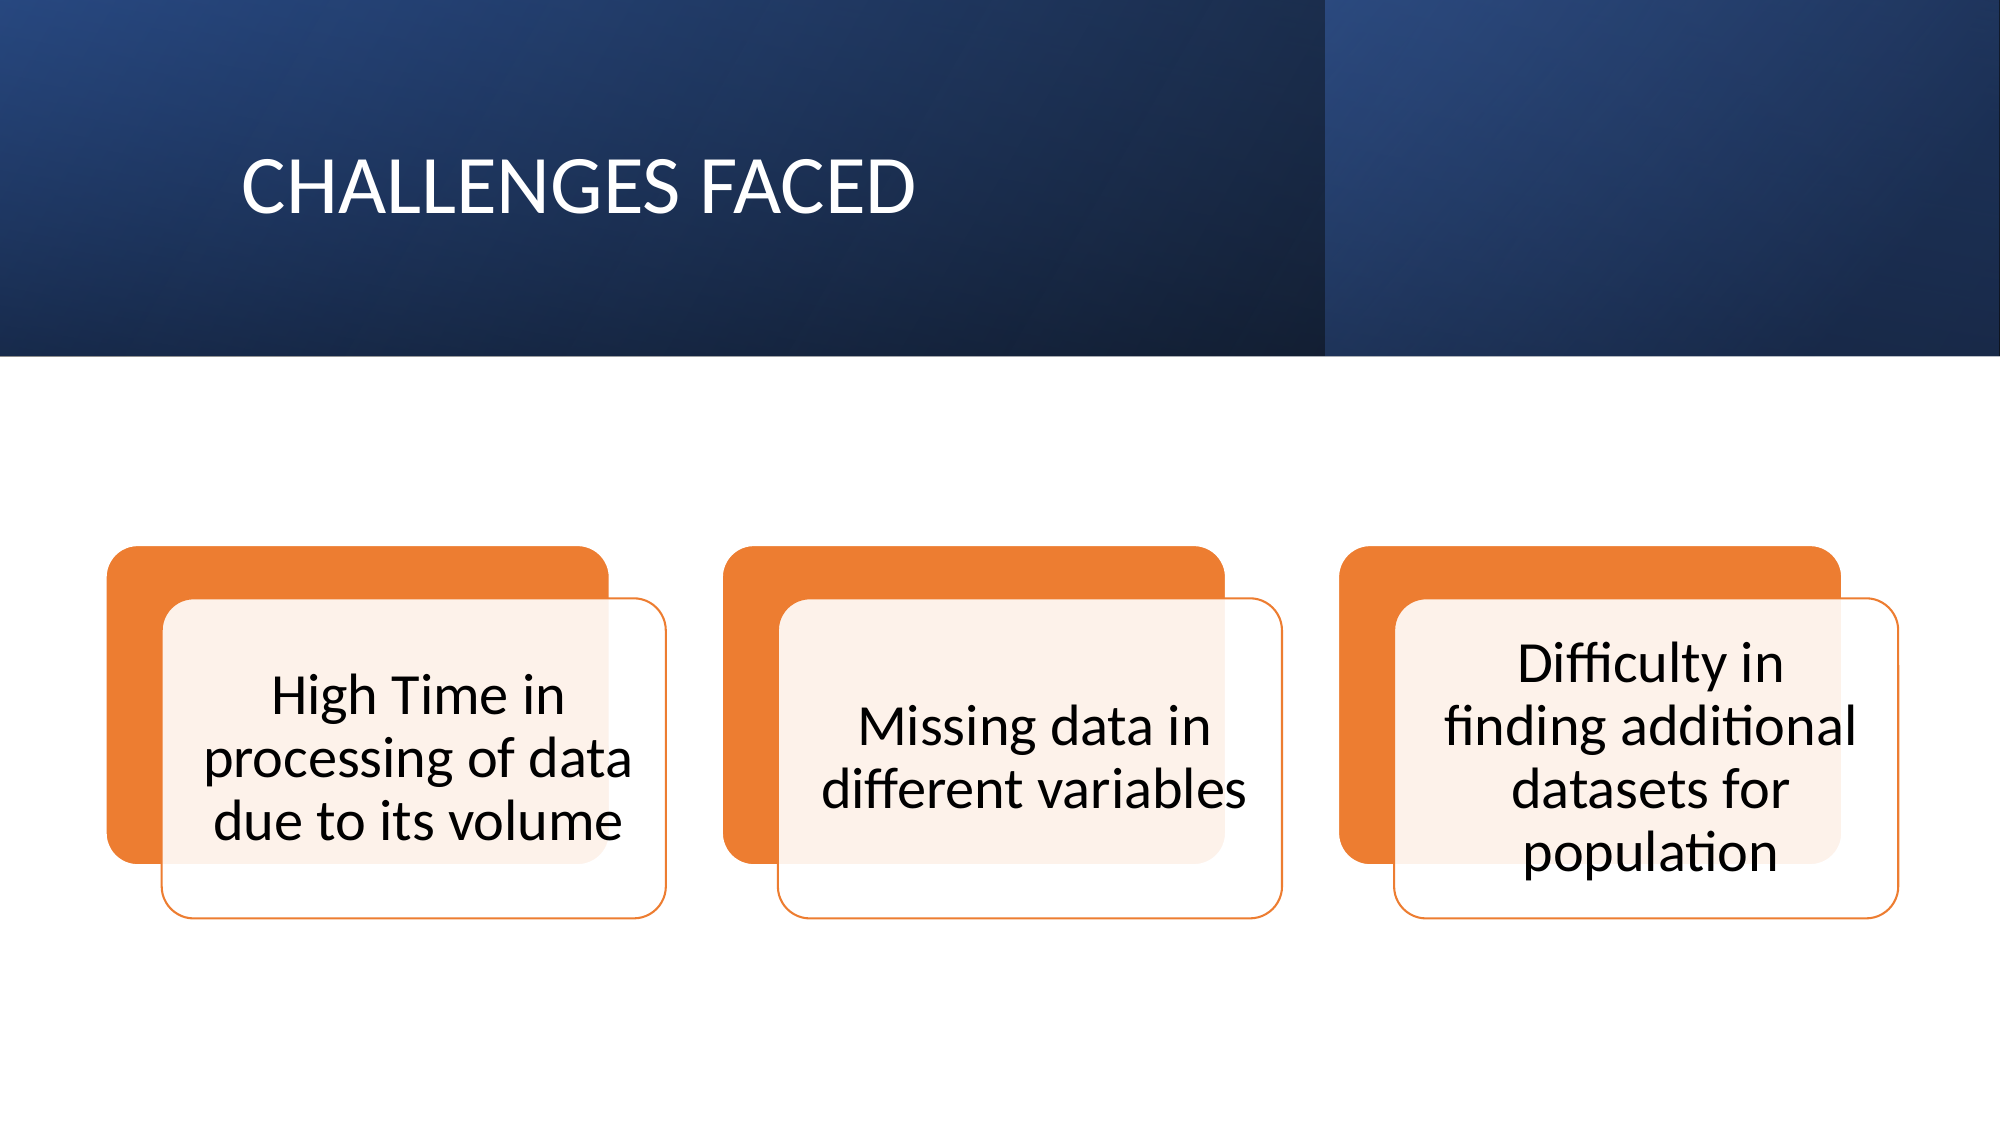

# CHALLENGES FACED
High Time in processing of data due to its volume
Missing data in different variables
Difficulty in finding additional datasets for population